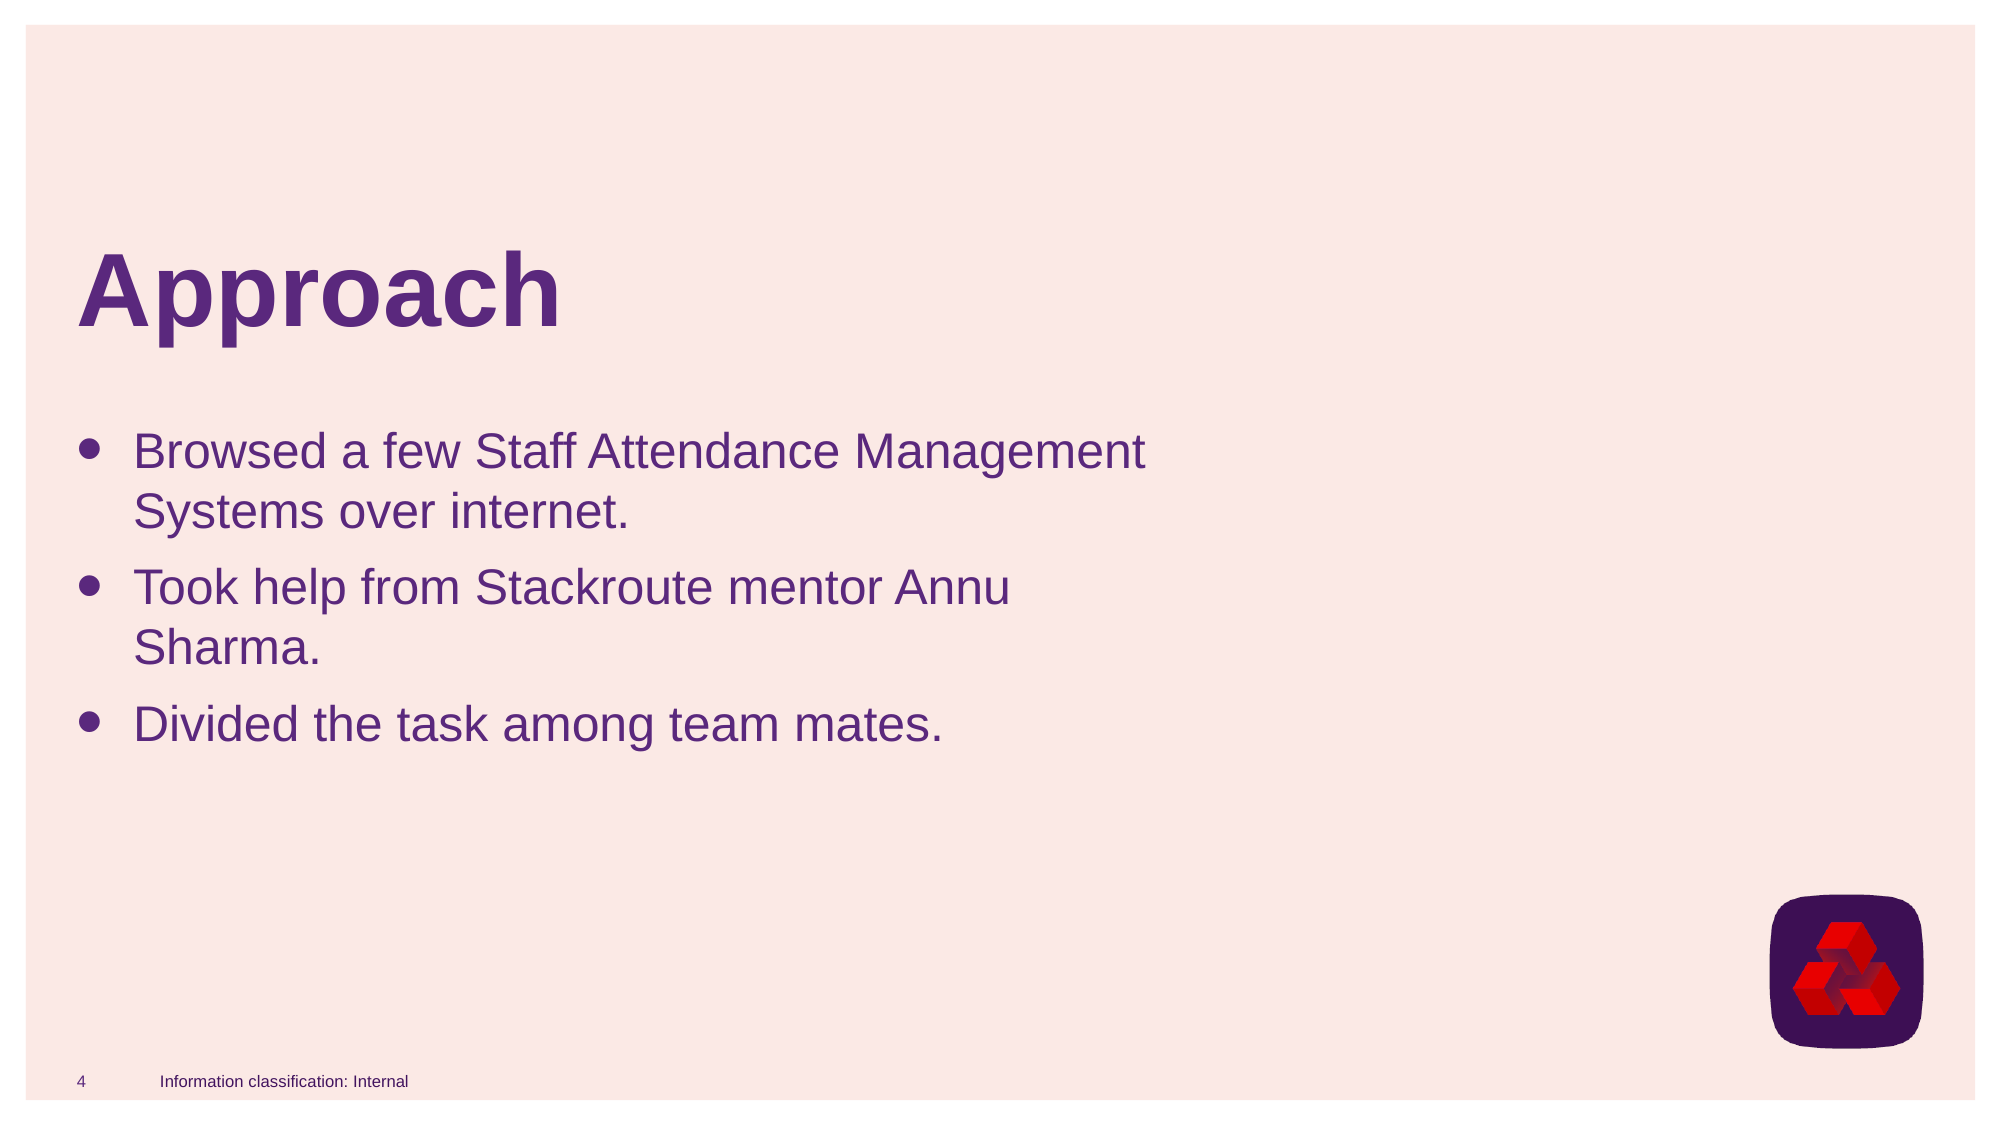

# Approach
Browsed a few Staff Attendance Management Systems over internet.
Took help from Stackroute mentor Annu Sharma.
Divided the task among team mates.
4